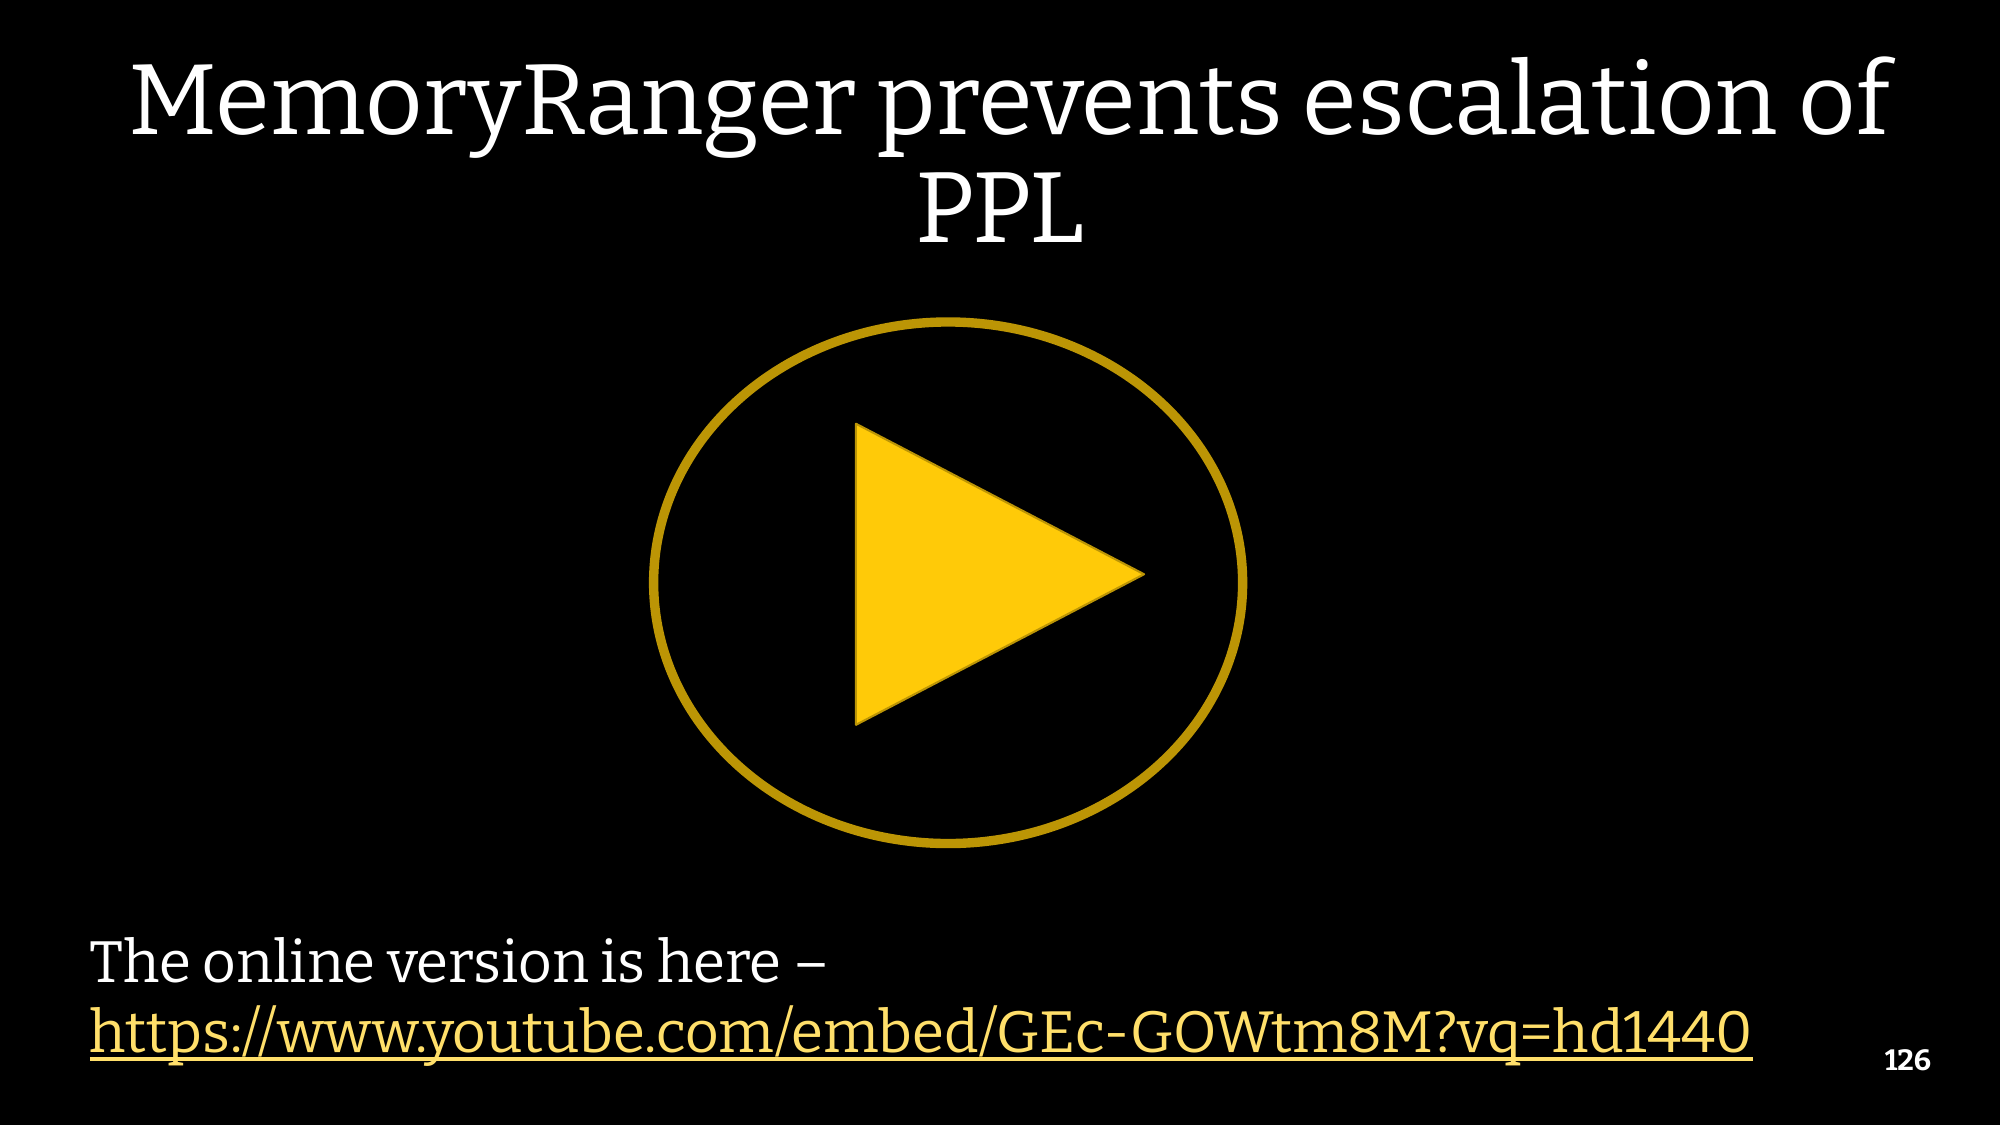

MemoryRanger prevents escalation of PPL

The online version is here – https://www.youtube.com/embed/GEc-GOWtm8M?vq=hd1440
126